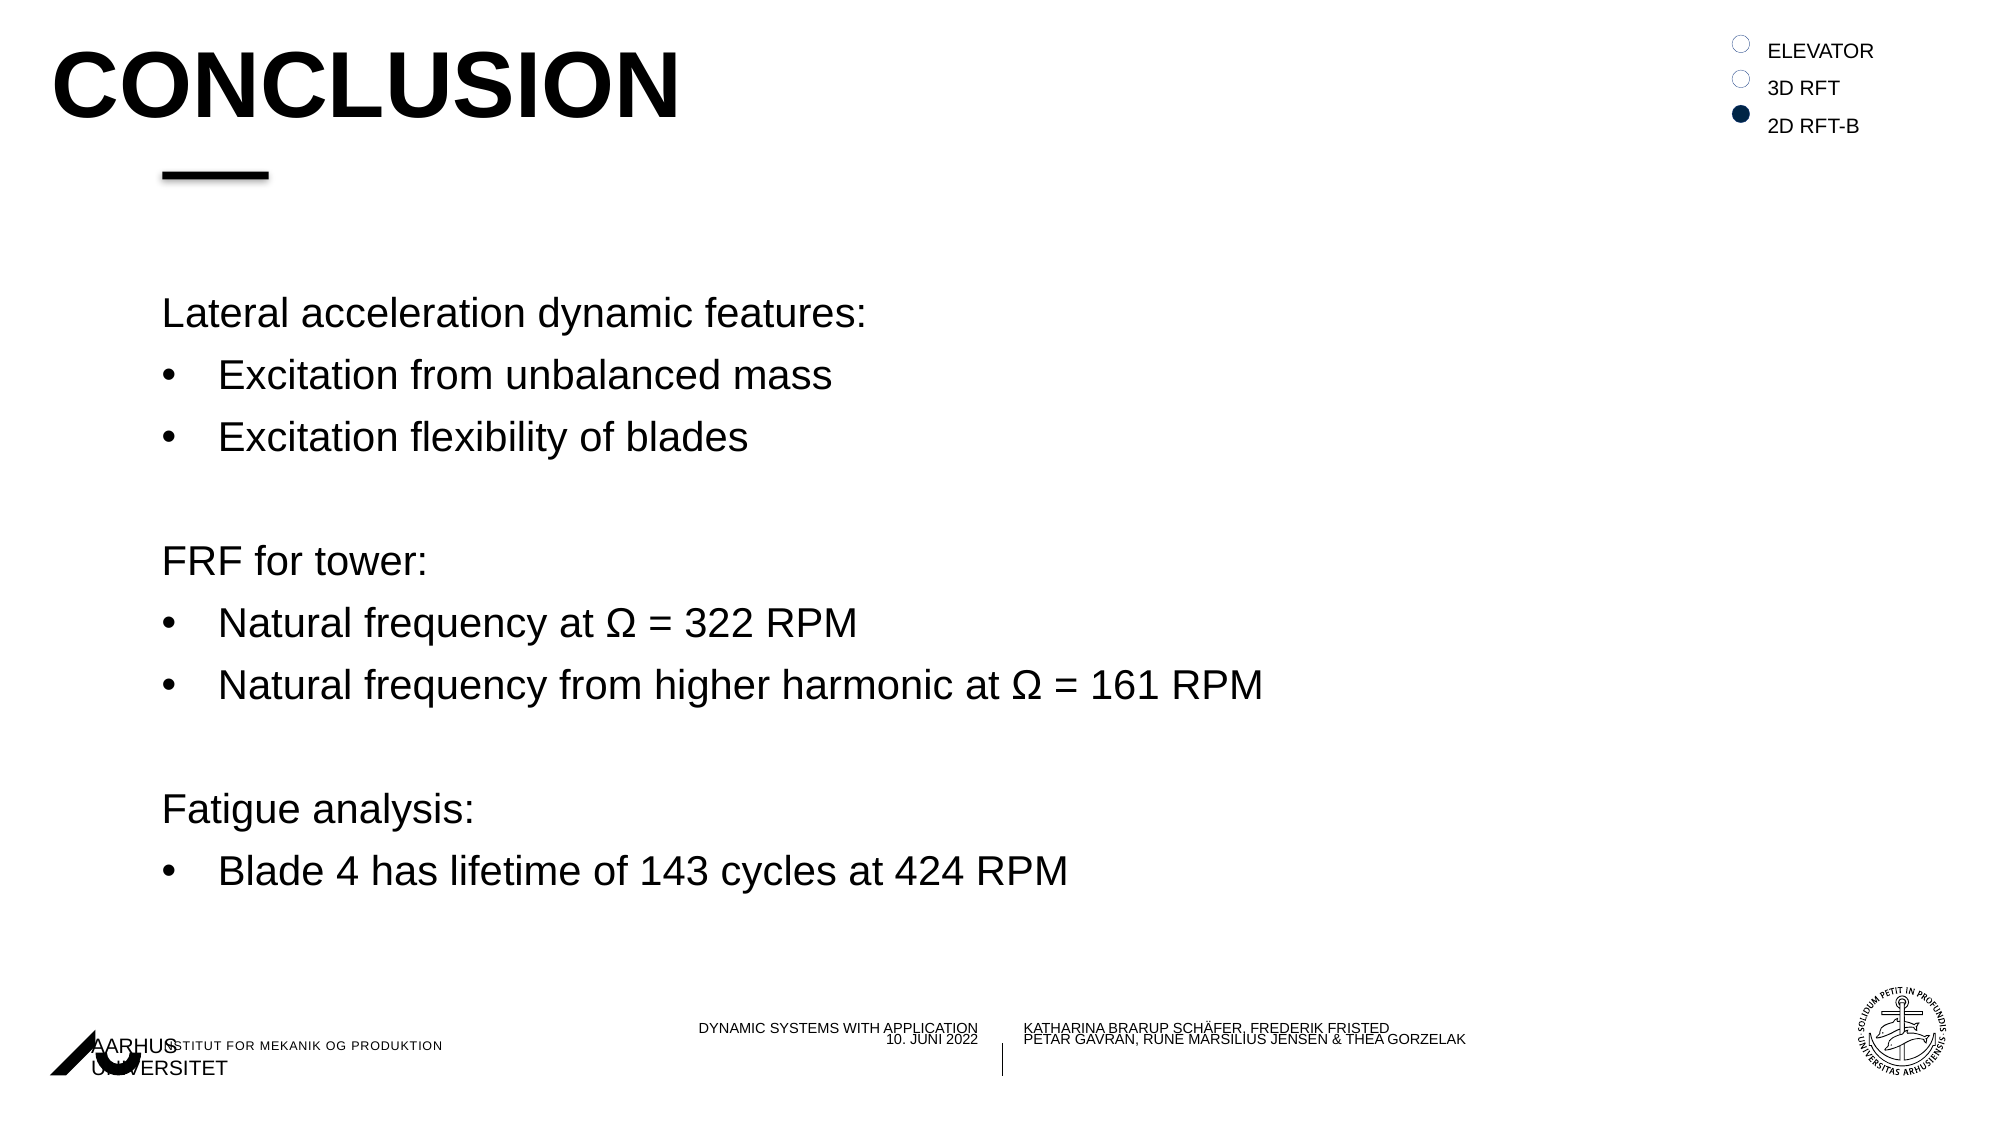

ELEVATOR
3D RFT
2D RFT-B

# Conclusion

Lateral acceleration dynamic features:
Excitation from unbalanced mass
Excitation flexibility of blades

FRF for tower:
Natural frequency at Ω = 322 RPM
Natural frequency from higher harmonic at Ω = 161 RPM

Fatigue analysis:
Blade 4 has lifetime of 143 cycles at 424 RPM